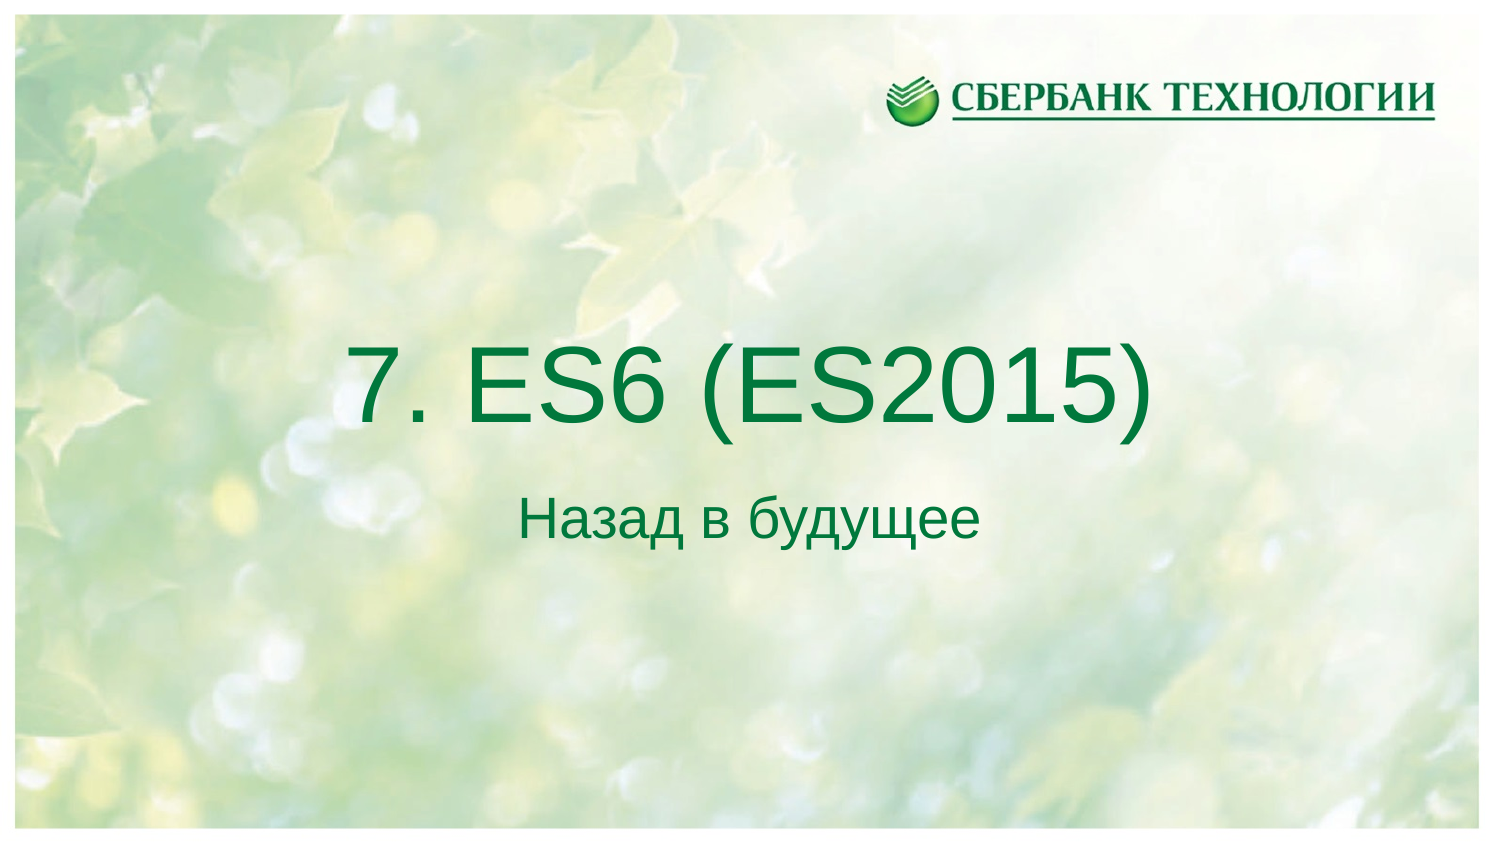

# 7. ES6 (ES2015)
Назад в будущее